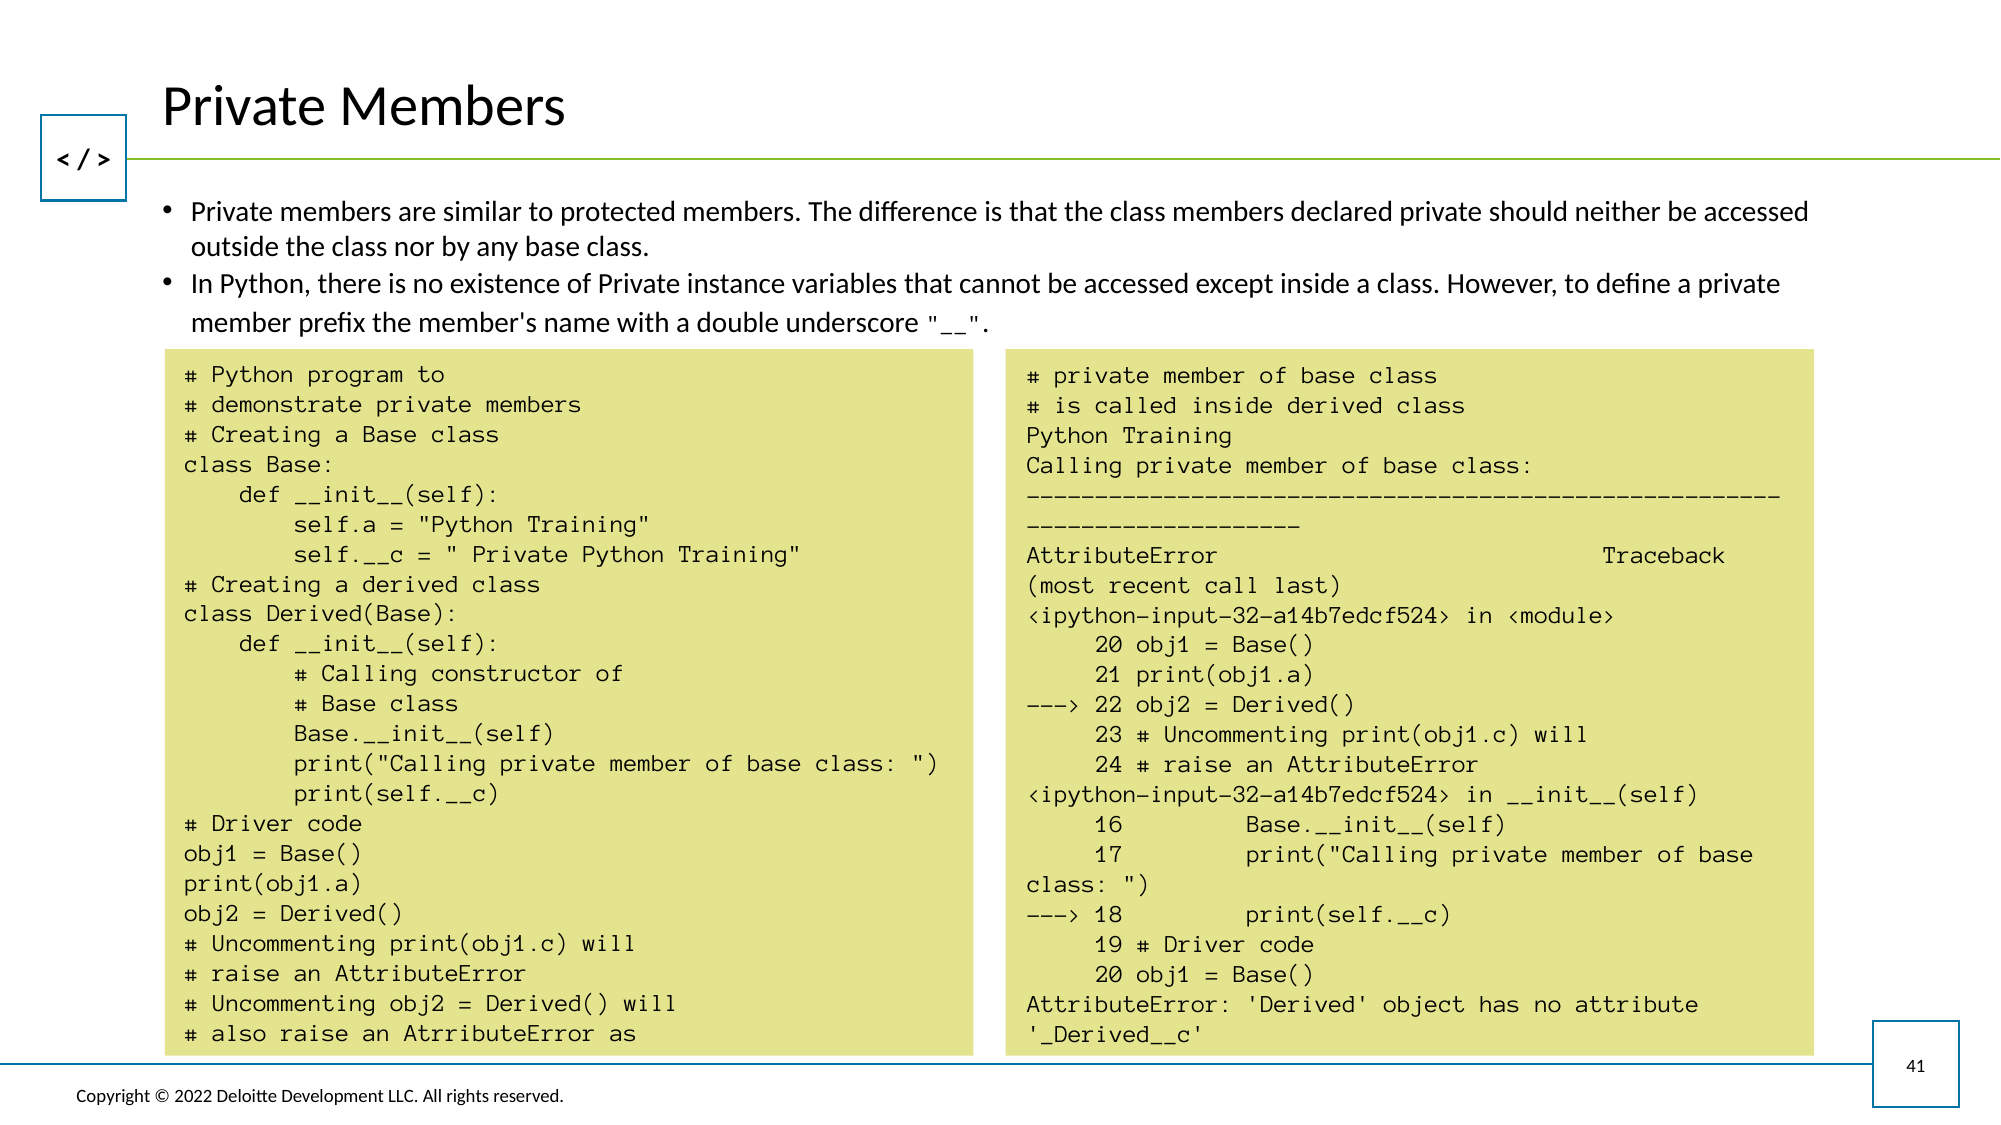

# Private Members
Private members are similar to protected members. The difference is that the class members declared private should neither be accessed outside the class nor by any base class.
In Python, there is no existence of Private instance variables that cannot be accessed except inside a class. However, to define a private member prefix the member's name with a double underscore "__".

# Python program to
# demonstrate private members
# Creating a Base class
class Base:
    def __init__(self):
        self.a = "Python Training"
        self.__c = " Private Python Training"
# Creating a derived class
class Derived(Base):
    def __init__(self):
        # Calling constructor of
        # Base class
        Base.__init__(self)
        print("Calling private member of base class: ")
        print(self.__c)
# Driver code
obj1 = Base()
print(obj1.a)
obj2 = Derived()
# Uncommenting print(obj1.c) will
# raise an AttributeError
# Uncommenting obj2 = Derived() will
# also raise an AtrributeError as
# private member of base class
# is called inside derived class
Python Training
Calling private member of base class:
---------------------------------------------------------------------------
AttributeError                            Traceback (most recent call last)
<ipython-input-32-a14b7edcf524> in <module>
     20 obj1 = Base()
     21 print(obj1.a)
---> 22 obj2 = Derived()
     23 # Uncommenting print(obj1.c) will
     24 # raise an AttributeError
<ipython-input-32-a14b7edcf524> in __init__(self)
     16         Base.__init__(self)
     17         print("Calling private member of base class: ")
---> 18         print(self.__c)
     19 # Driver code
     20 obj1 = Base()
AttributeError: 'Derived' object has no attribute '_Derived__c'
41